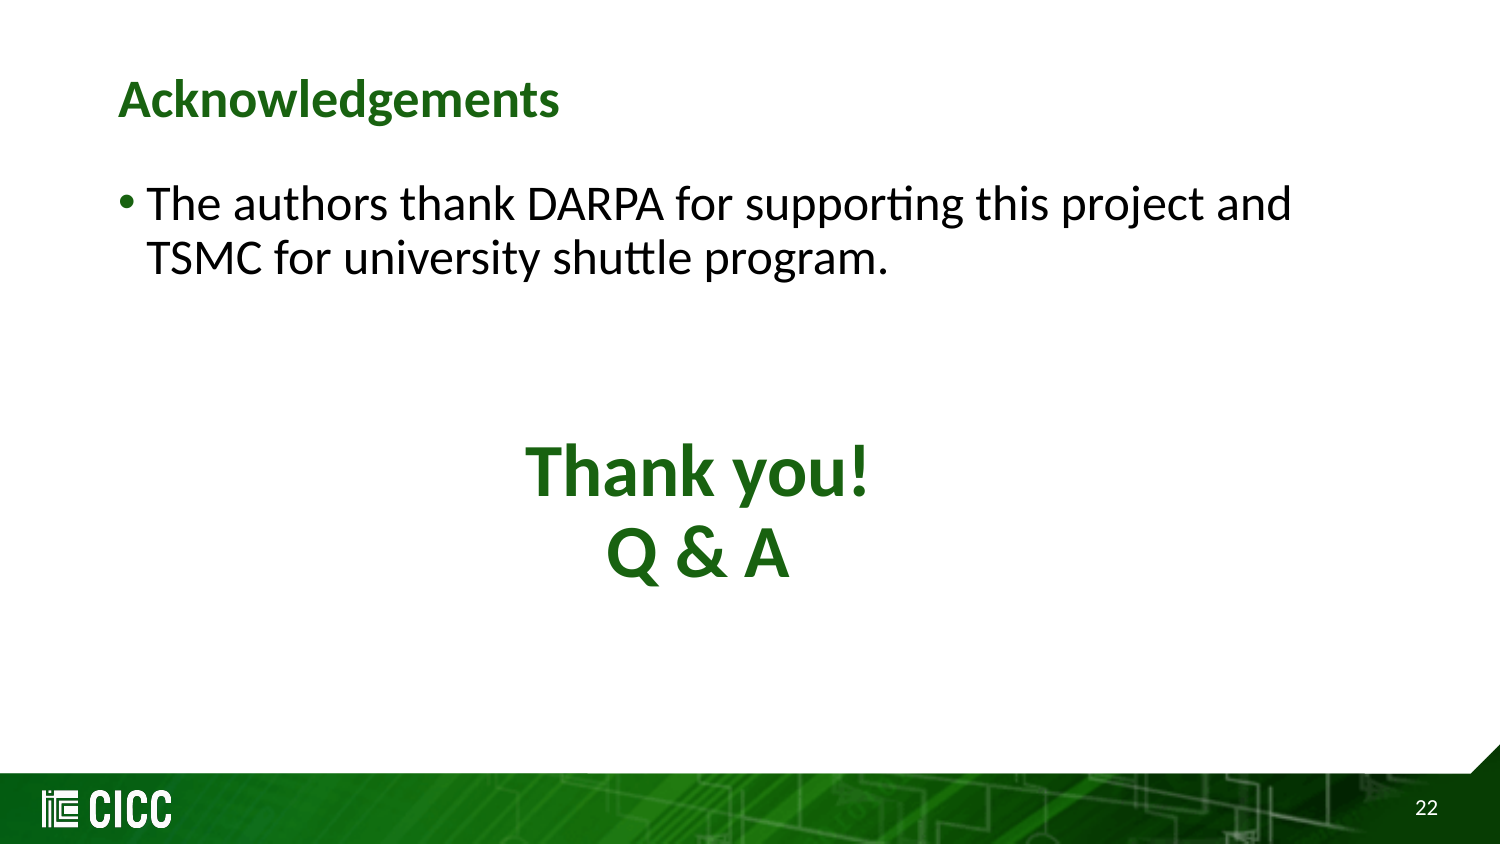

# Acknowledgements
The authors thank DARPA for supporting this project and TSMC for university shuttle program.
Thank you!
Q & A
22